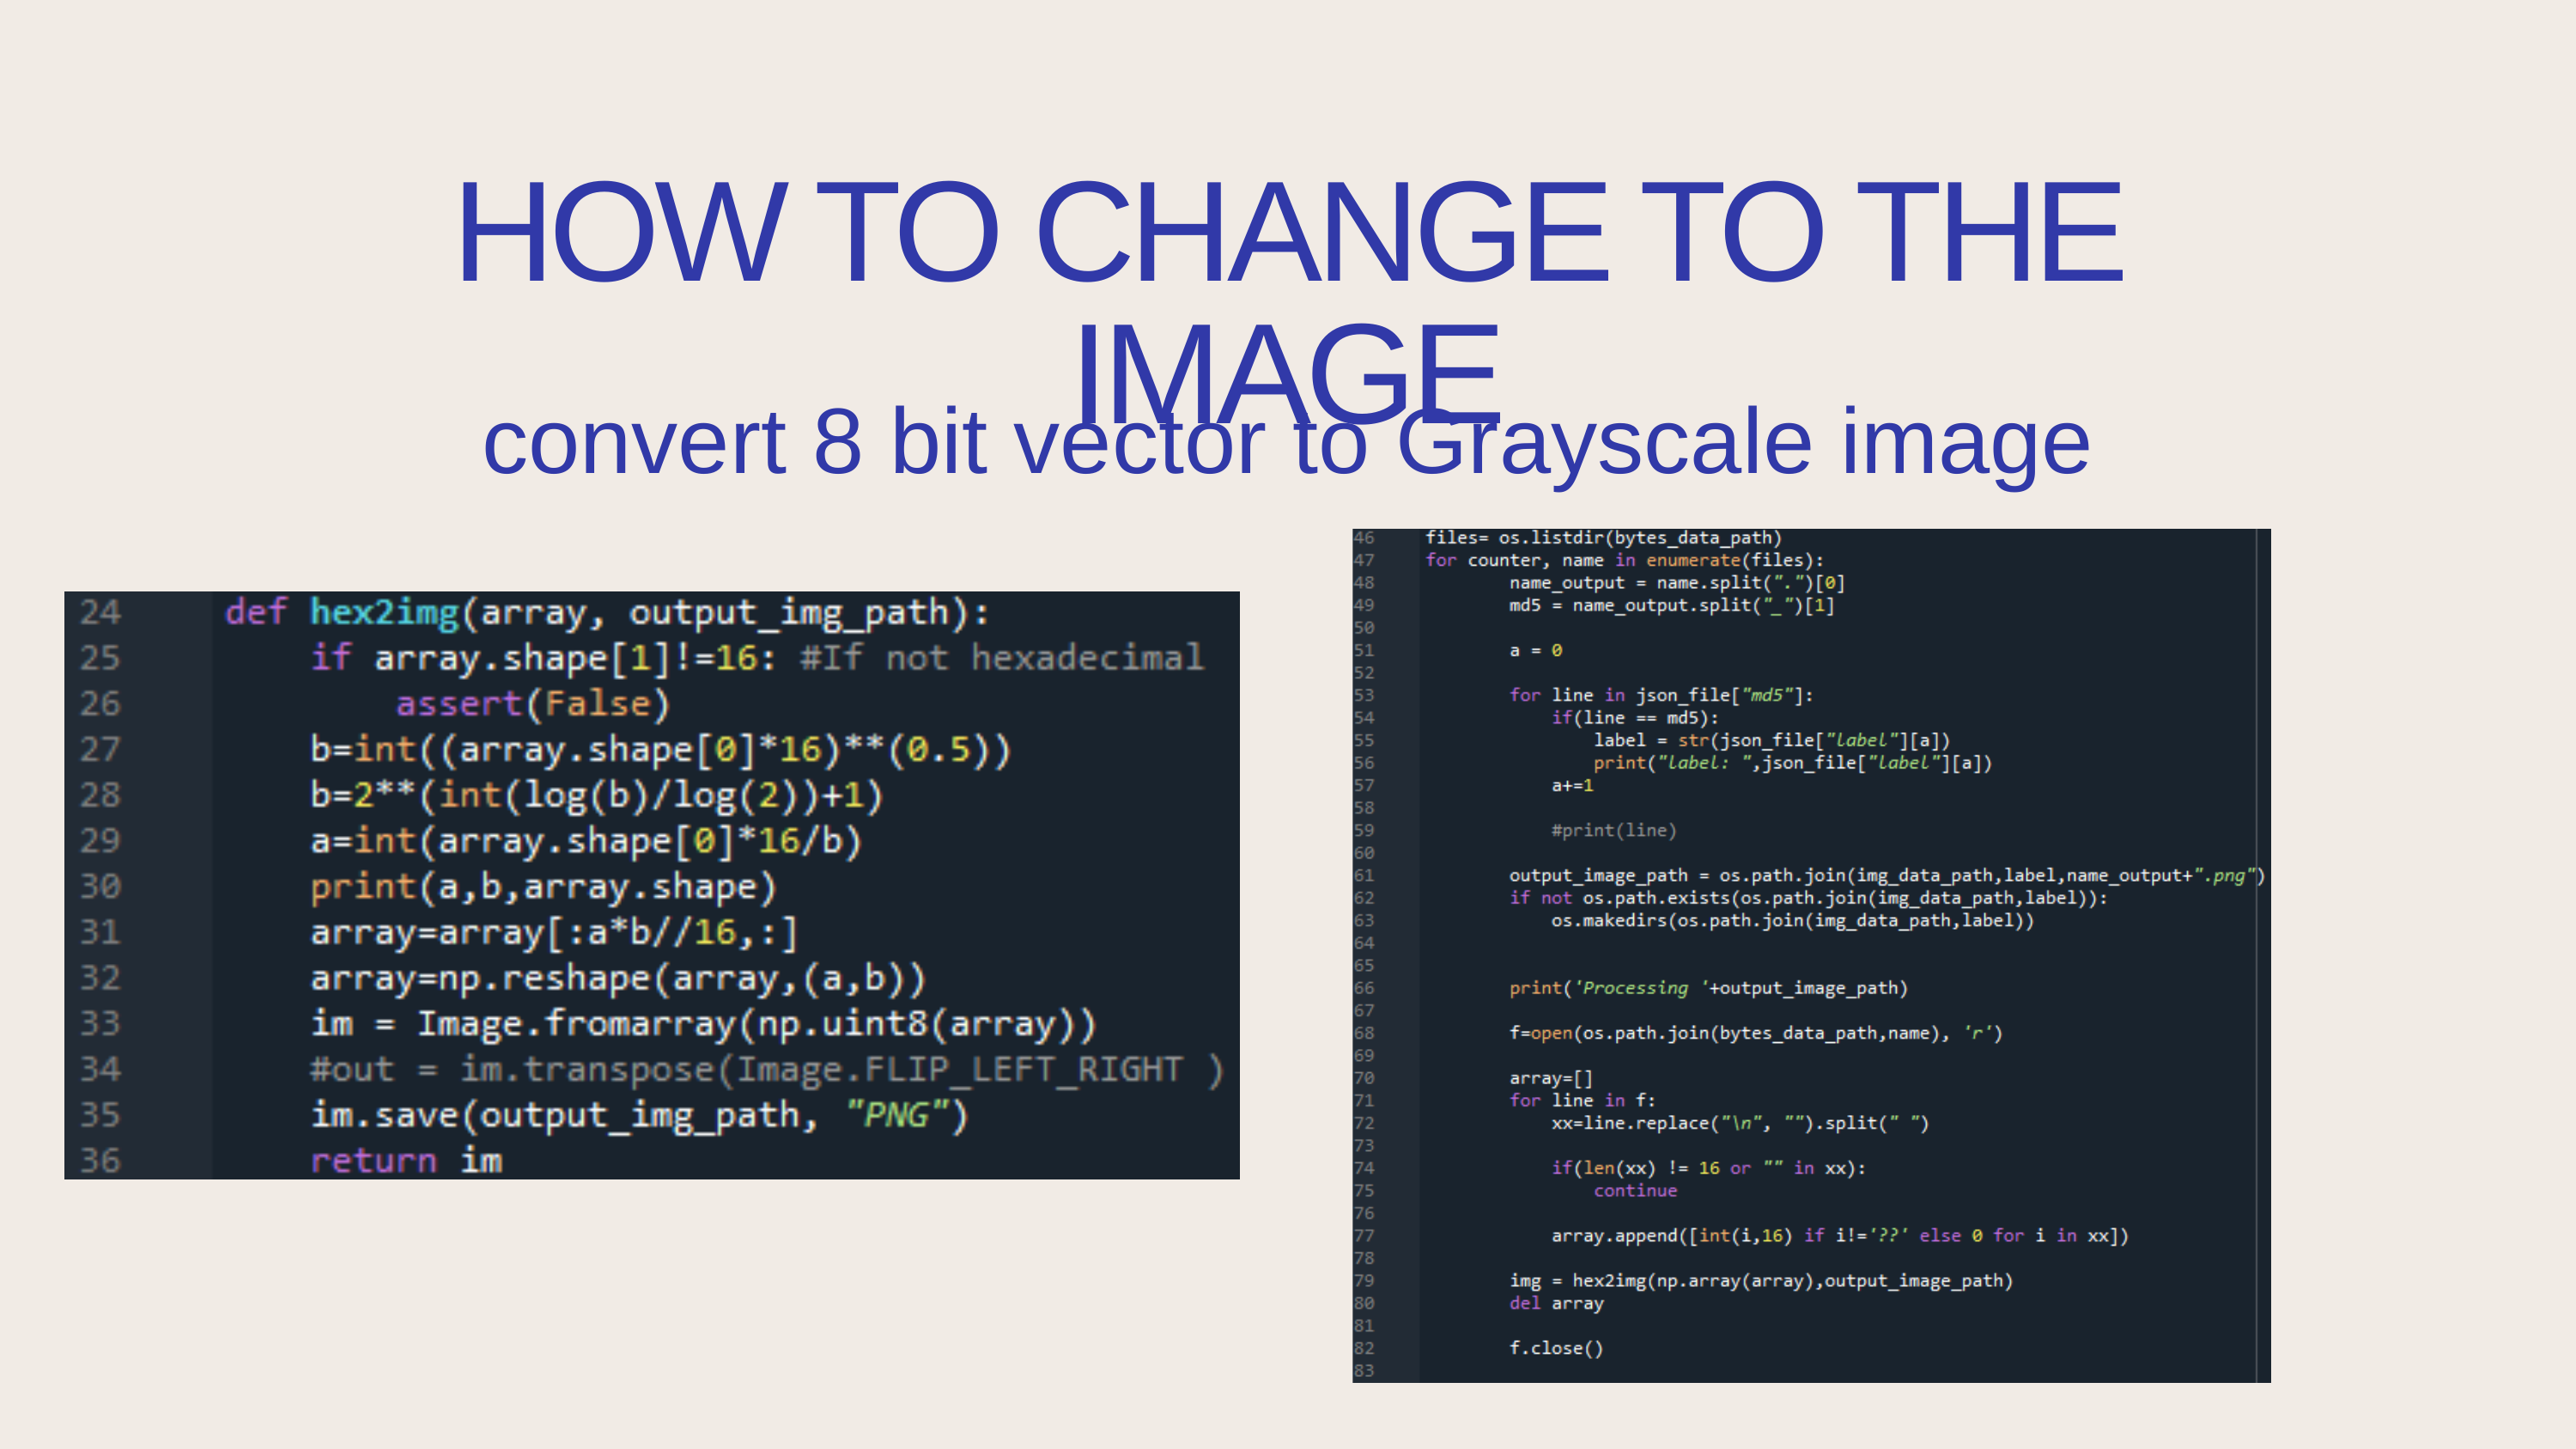

HOW TO CHANGE TO THE IMAGE
convert 8 bit vector to Grayscale image